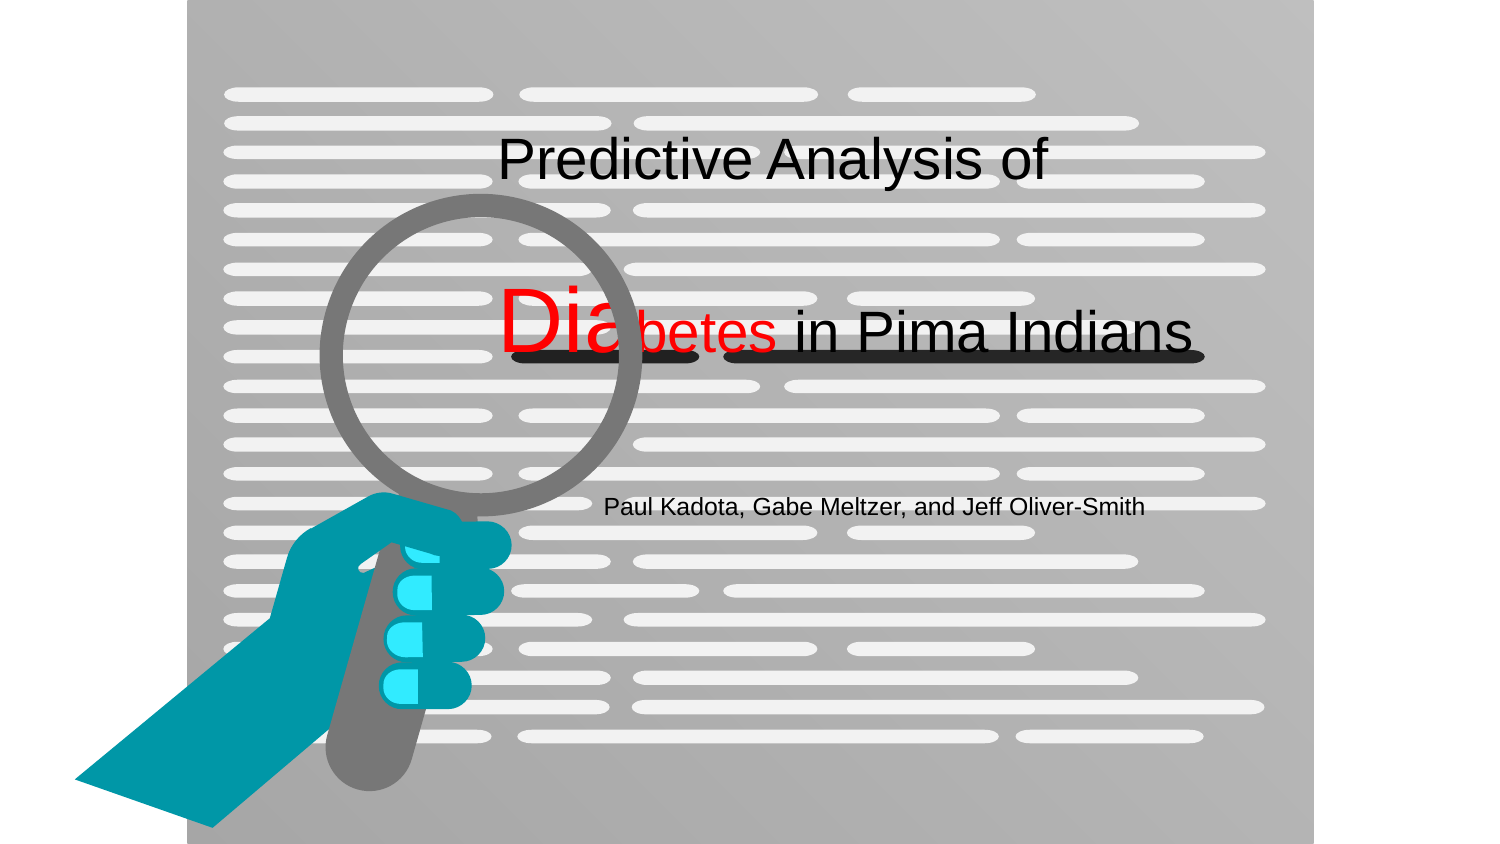

Predictive Analysis of

Diabetes in Pima Indians

Paul Kadota, Gabe Meltzer, and Jeff Oliver-Smith